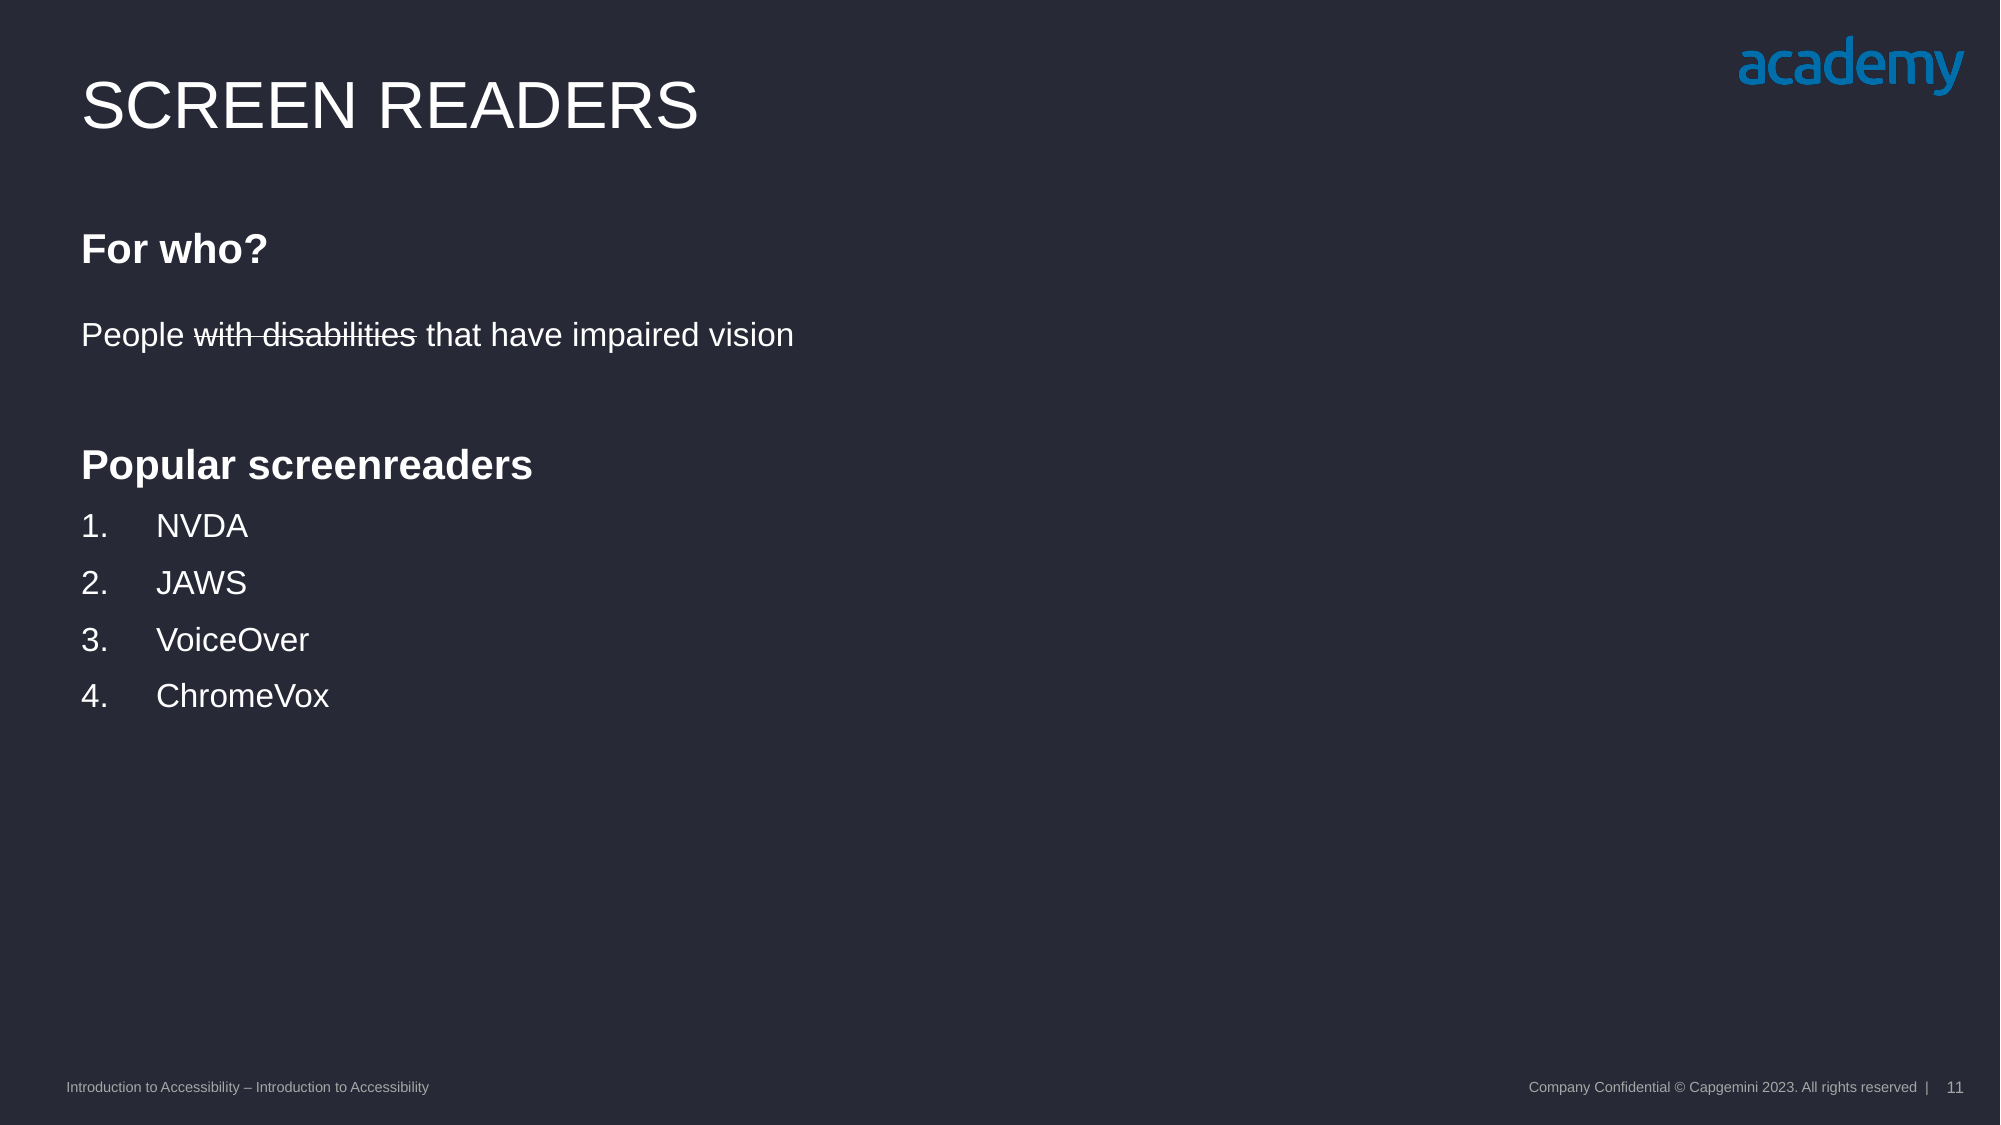

Screen readers
For who?
People with disabilities that have impaired vision
Popular screenreaders
NVDA
JAWS
VoiceOver
ChromeVox